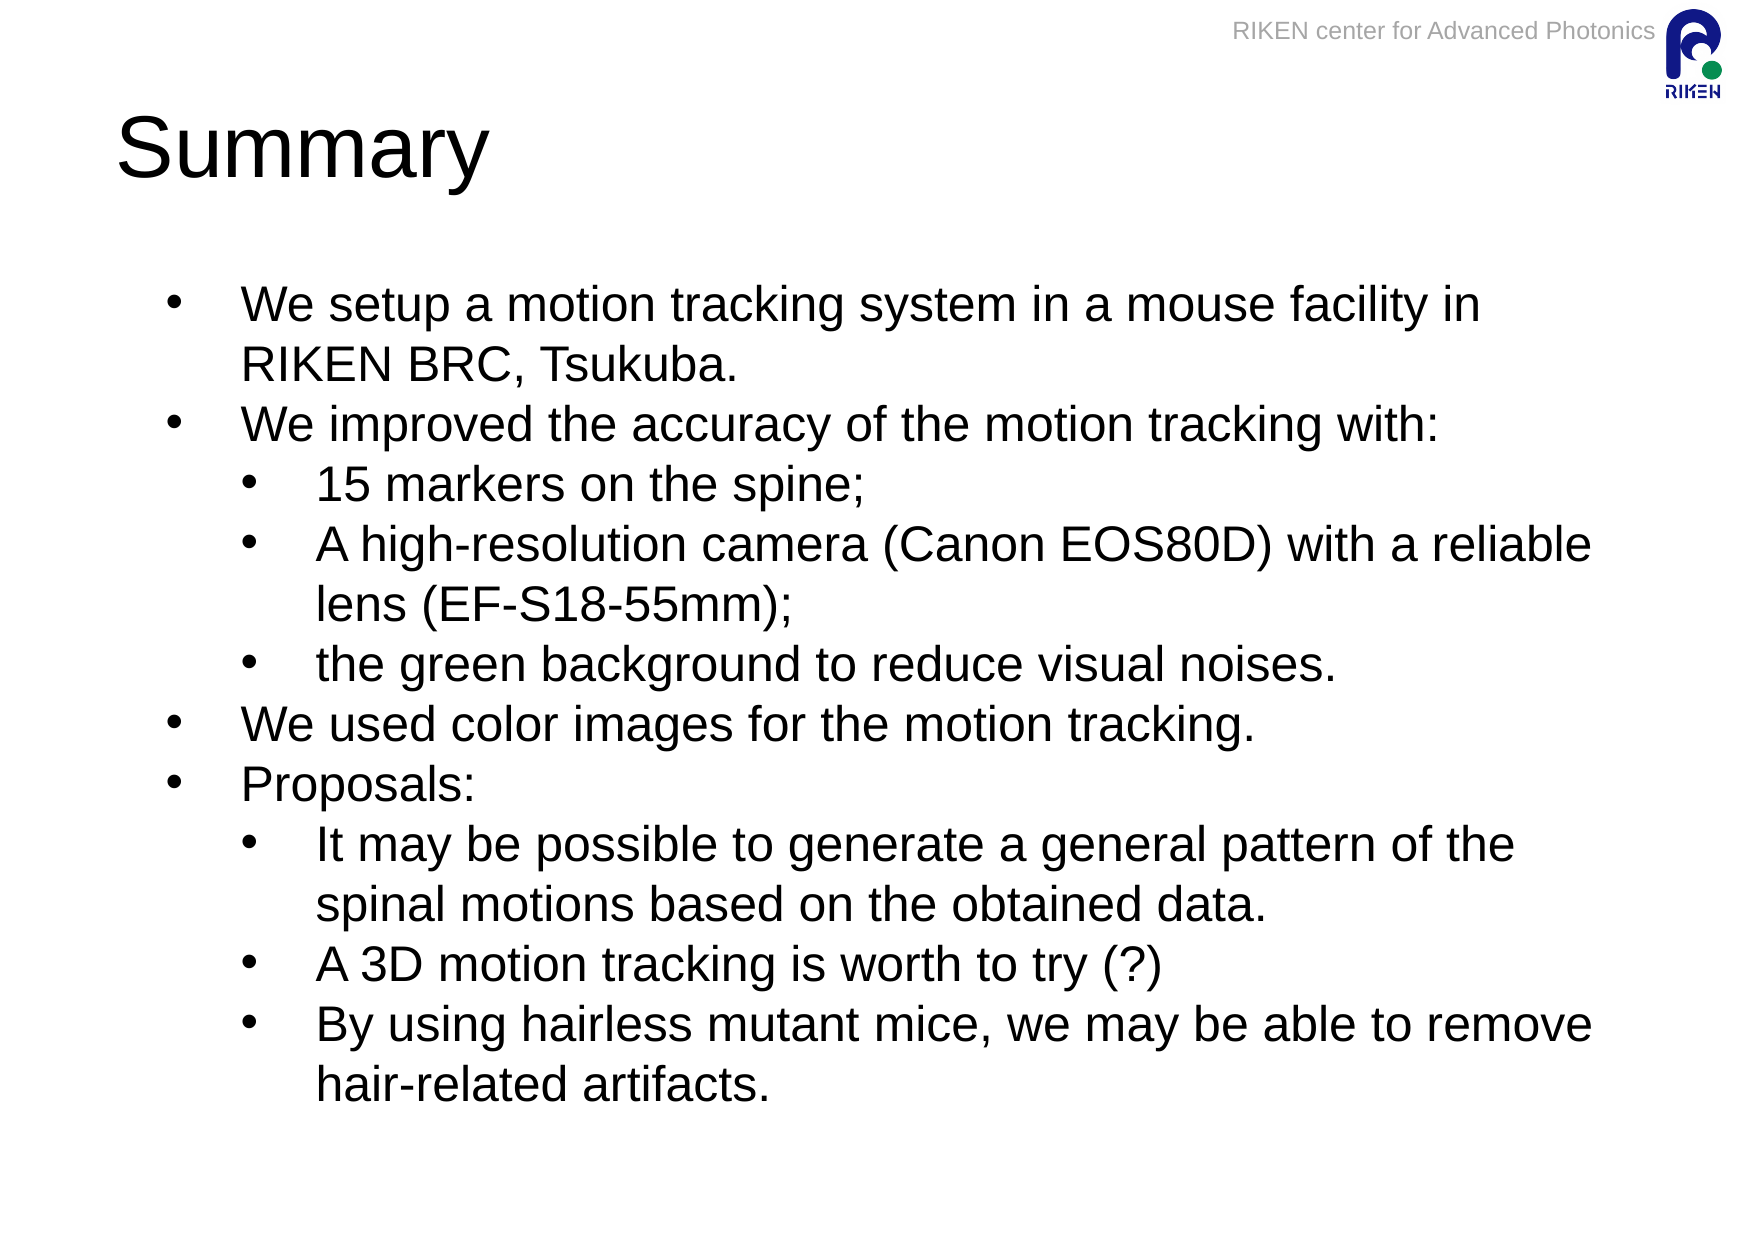

Summary
We setup a motion tracking system in a mouse facility in RIKEN BRC, Tsukuba.
We improved the accuracy of the motion tracking with:
15 markers on the spine;
A high-resolution camera (Canon EOS80D) with a reliable lens (EF-S18-55mm);
the green background to reduce visual noises.
We used color images for the motion tracking.
Proposals:
It may be possible to generate a general pattern of the spinal motions based on the obtained data.
A 3D motion tracking is worth to try (?)
By using hairless mutant mice, we may be able to remove hair-related artifacts.